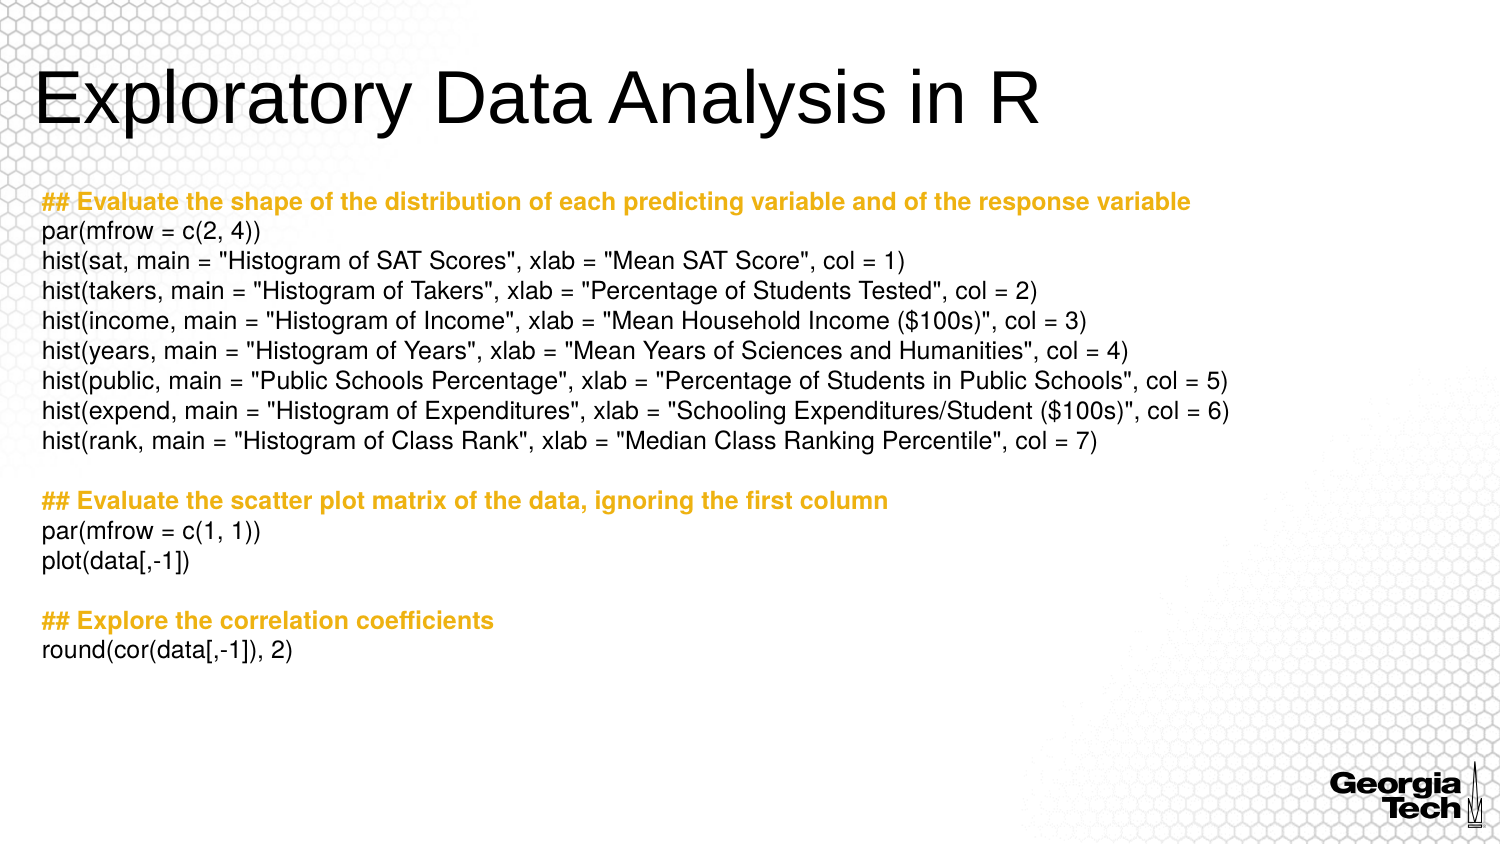

# Exploratory Data Analysis in R
## Evaluate the shape of the distribution of each predicting variable and of the response variable
par(mfrow = c(2, 4))
hist(sat, main = "Histogram of SAT Scores", xlab = "Mean SAT Score", col = 1)
hist(takers, main = "Histogram of Takers", xlab = "Percentage of Students Tested", col = 2)
hist(income, main = "Histogram of Income", xlab = "Mean Household Income ($100s)", col = 3)
hist(years, main = "Histogram of Years", xlab = "Mean Years of Sciences and Humanities", col = 4)
hist(public, main = "Public Schools Percentage", xlab = "Percentage of Students in Public Schools", col = 5)
hist(expend, main = "Histogram of Expenditures", xlab = "Schooling Expenditures/Student ($100s)", col = 6)
hist(rank, main = "Histogram of Class Rank", xlab = "Median Class Ranking Percentile", col = 7)

## Evaluate the scatter plot matrix of the data, ignoring the first column
par(mfrow = c(1, 1))
plot(data[,-1])

## Explore the correlation coefficients
round(cor(data[,-1]), 2)